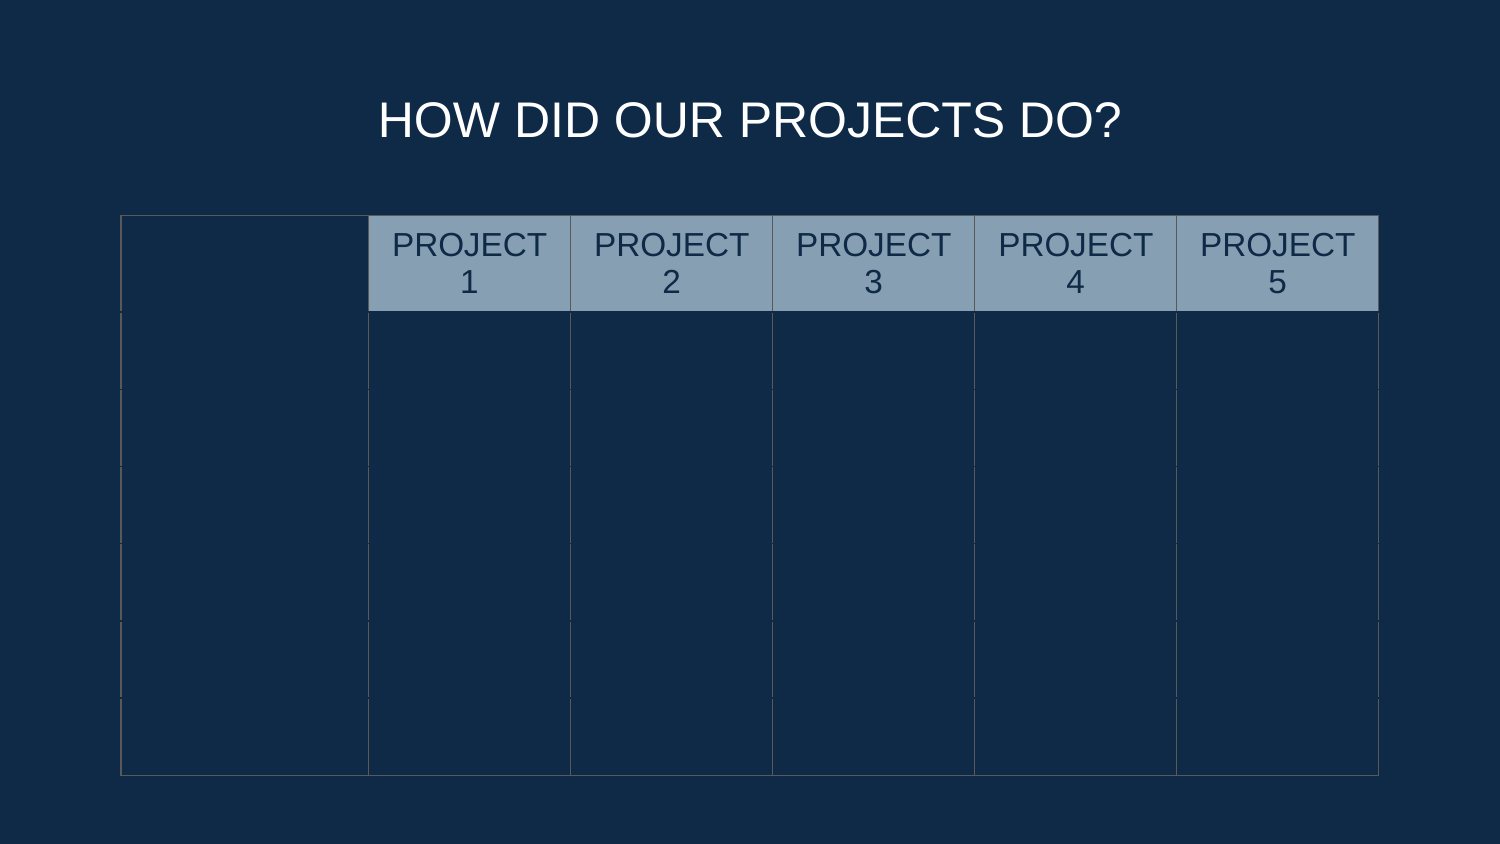

# HOW DID OUR PROJECTS DO?
|  | PROJECT 1 | PROJECT 2 | PROJECT 3 | PROJECT 4 | PROJECT 5 |
| --- | --- | --- | --- | --- | --- |
| Page views | 10,050 | 6,763 | 9,340 | 12,002 | 12,203 |
| Interactions | 40% | 10% | 25% | 43% | 43% |
| Bounce rate | 24.5% | 11.8% | 13% | 25% | 25.1% |
| Time spent | 7h30m | 5h | 4h45m | 6h55m | 7h03m |
| Conversion rate | 5% | 0.3% | 1.3% | 4.6% | 5.9% |
| Referral traffic | 3% | 5.6% | 6% | 10.4% | 20% |